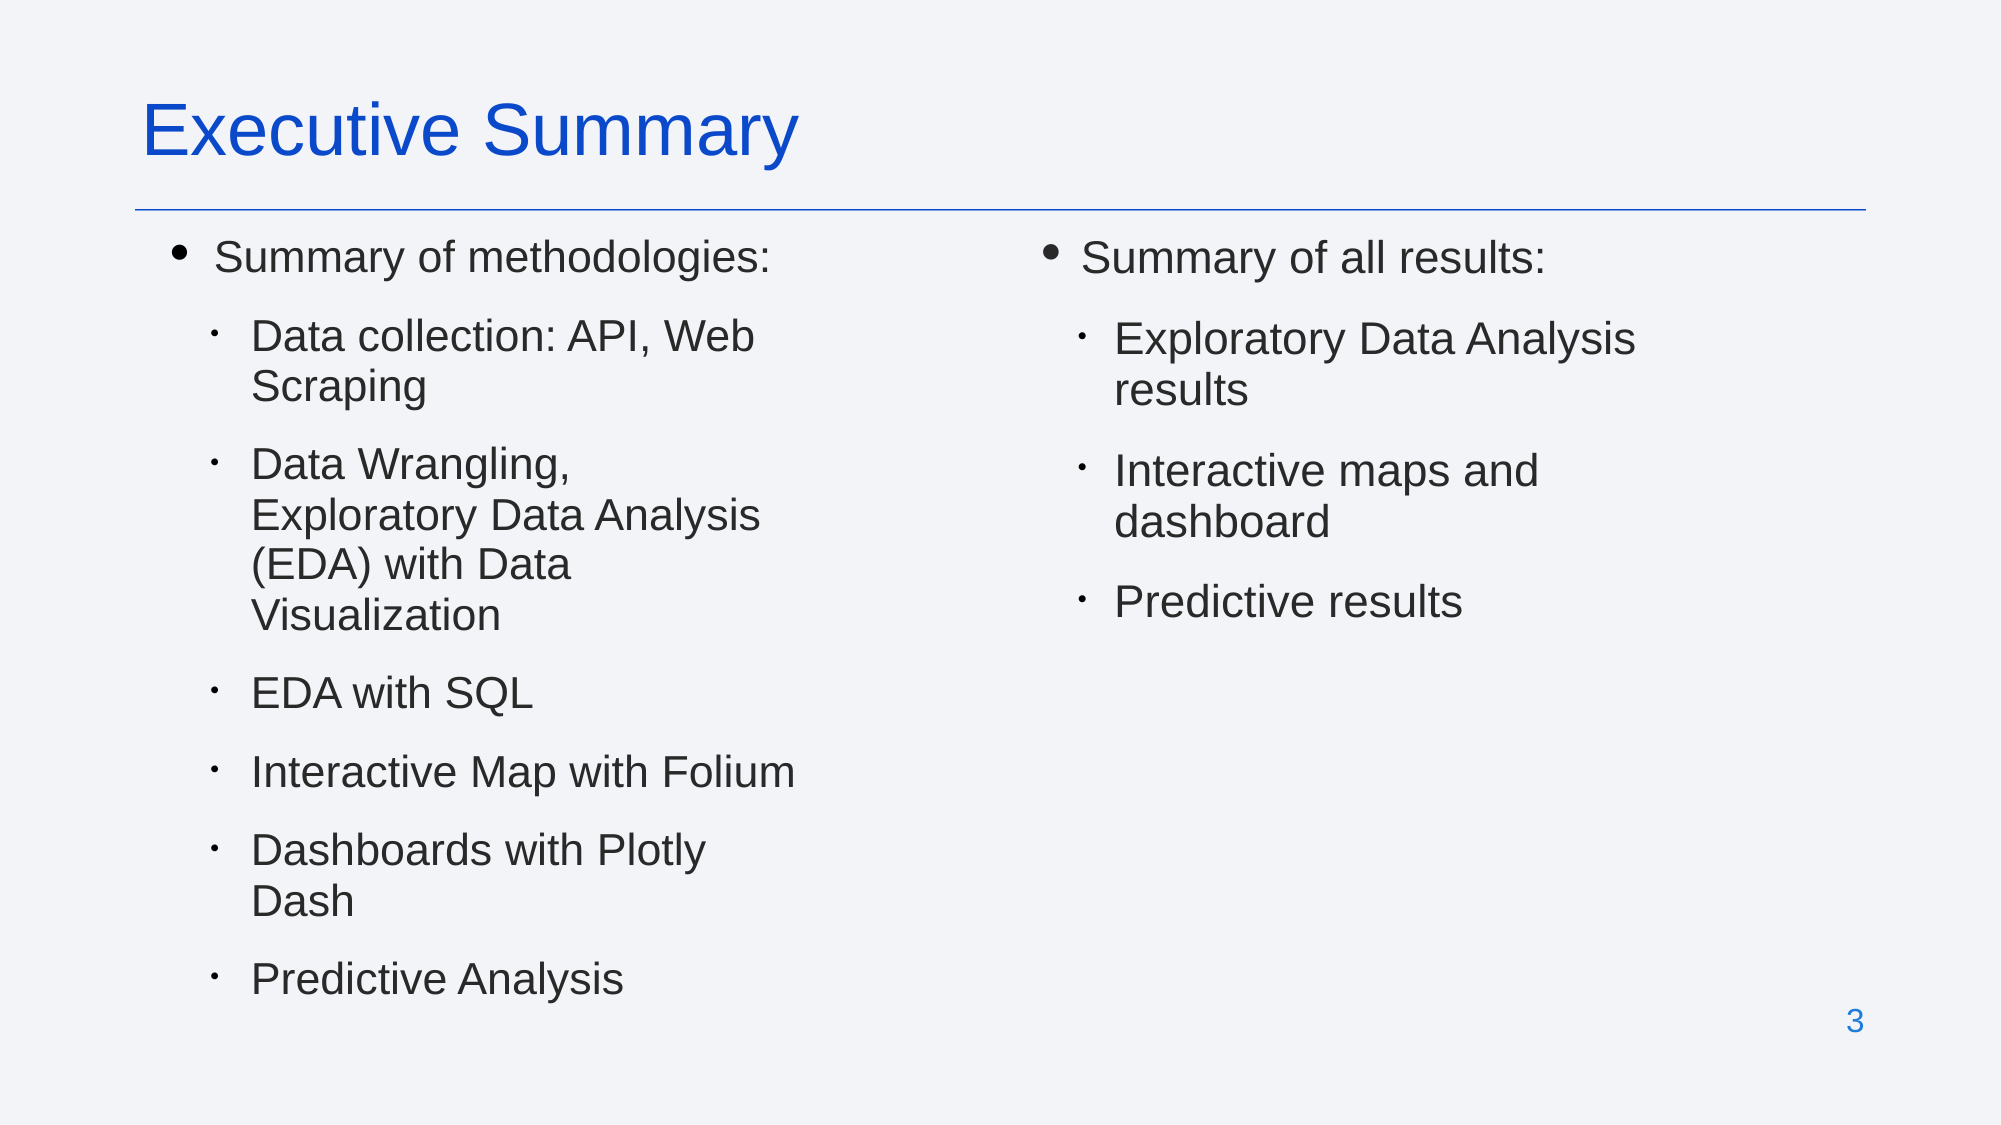

Executive Summary
Summary of methodologies:
Data collection: API, Web Scraping
Data Wrangling, Exploratory Data Analysis (EDA) with Data Visualization
EDA with SQL
Interactive Map with Folium
Dashboards with Plotly Dash
Predictive Analysis
Summary of all results:
Exploratory Data Analysis results
Interactive maps and dashboard
Predictive results
3